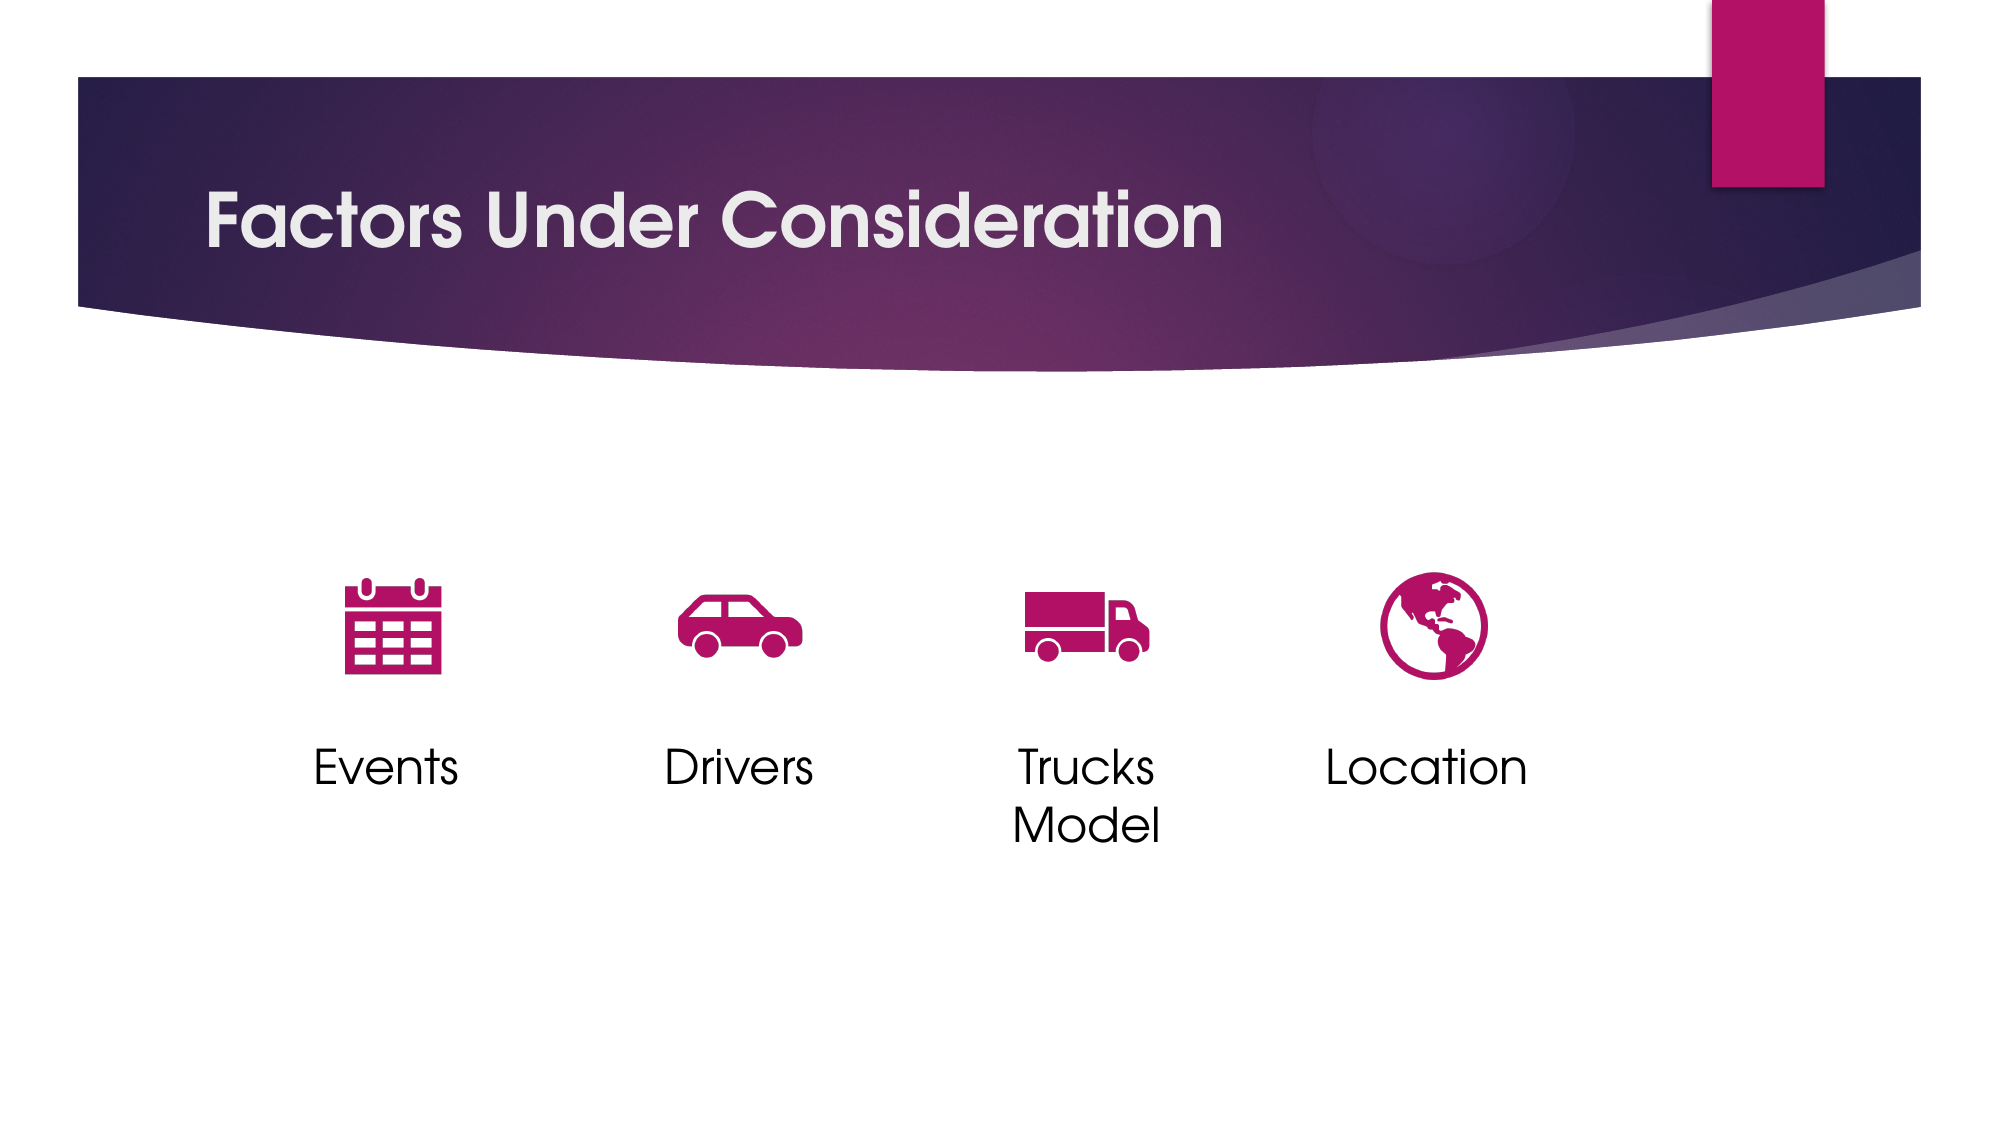

# Factors Under Consideration
Events
Drivers
Trucks Model
Location